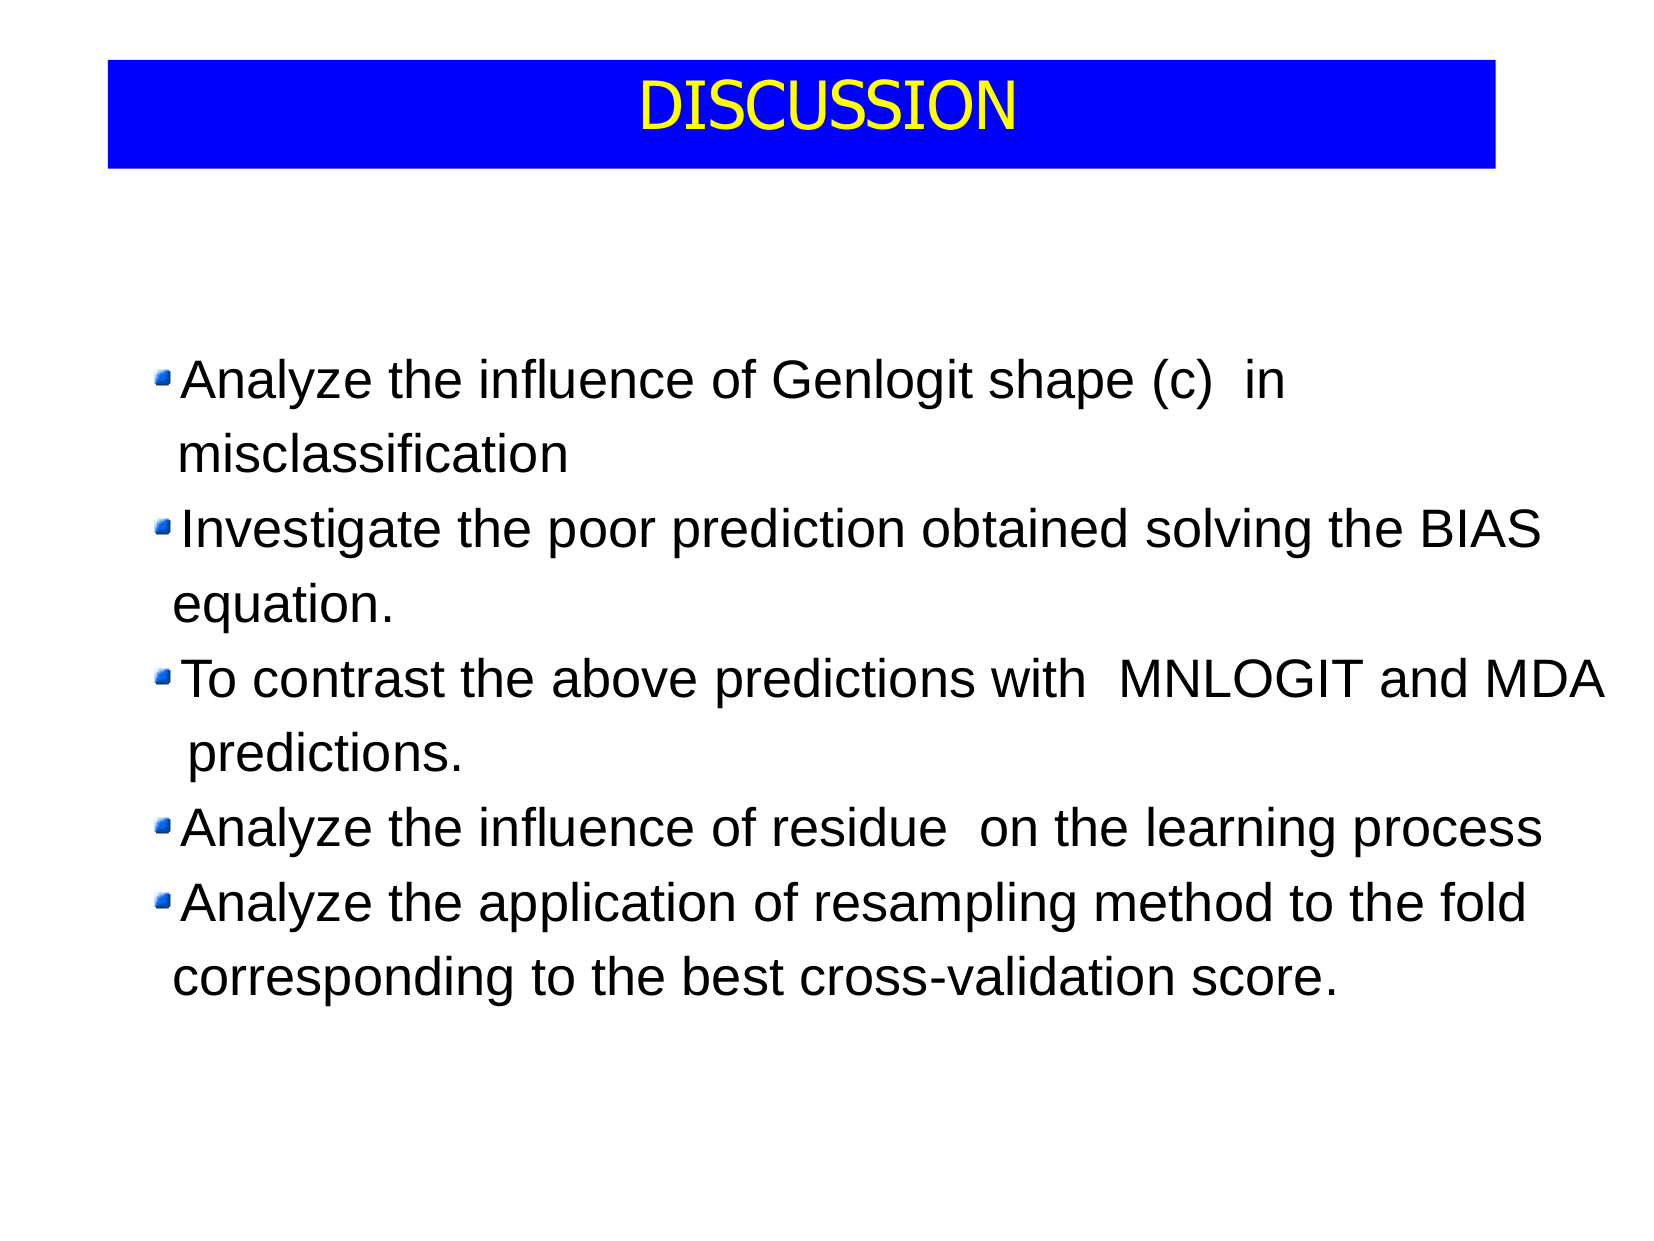

DISCUSSION
Analyze the influence of Genlogit shape (c)  in misclassification
Investigate the poor prediction obtained solving the BIAS
  equation.
To contrast the above predictions with  MNLOGIT and MDA
   predictions.
Analyze the influence of residue  on the learning process
Analyze the application of resampling method to the fold
  corresponding to the best cross-validation score.